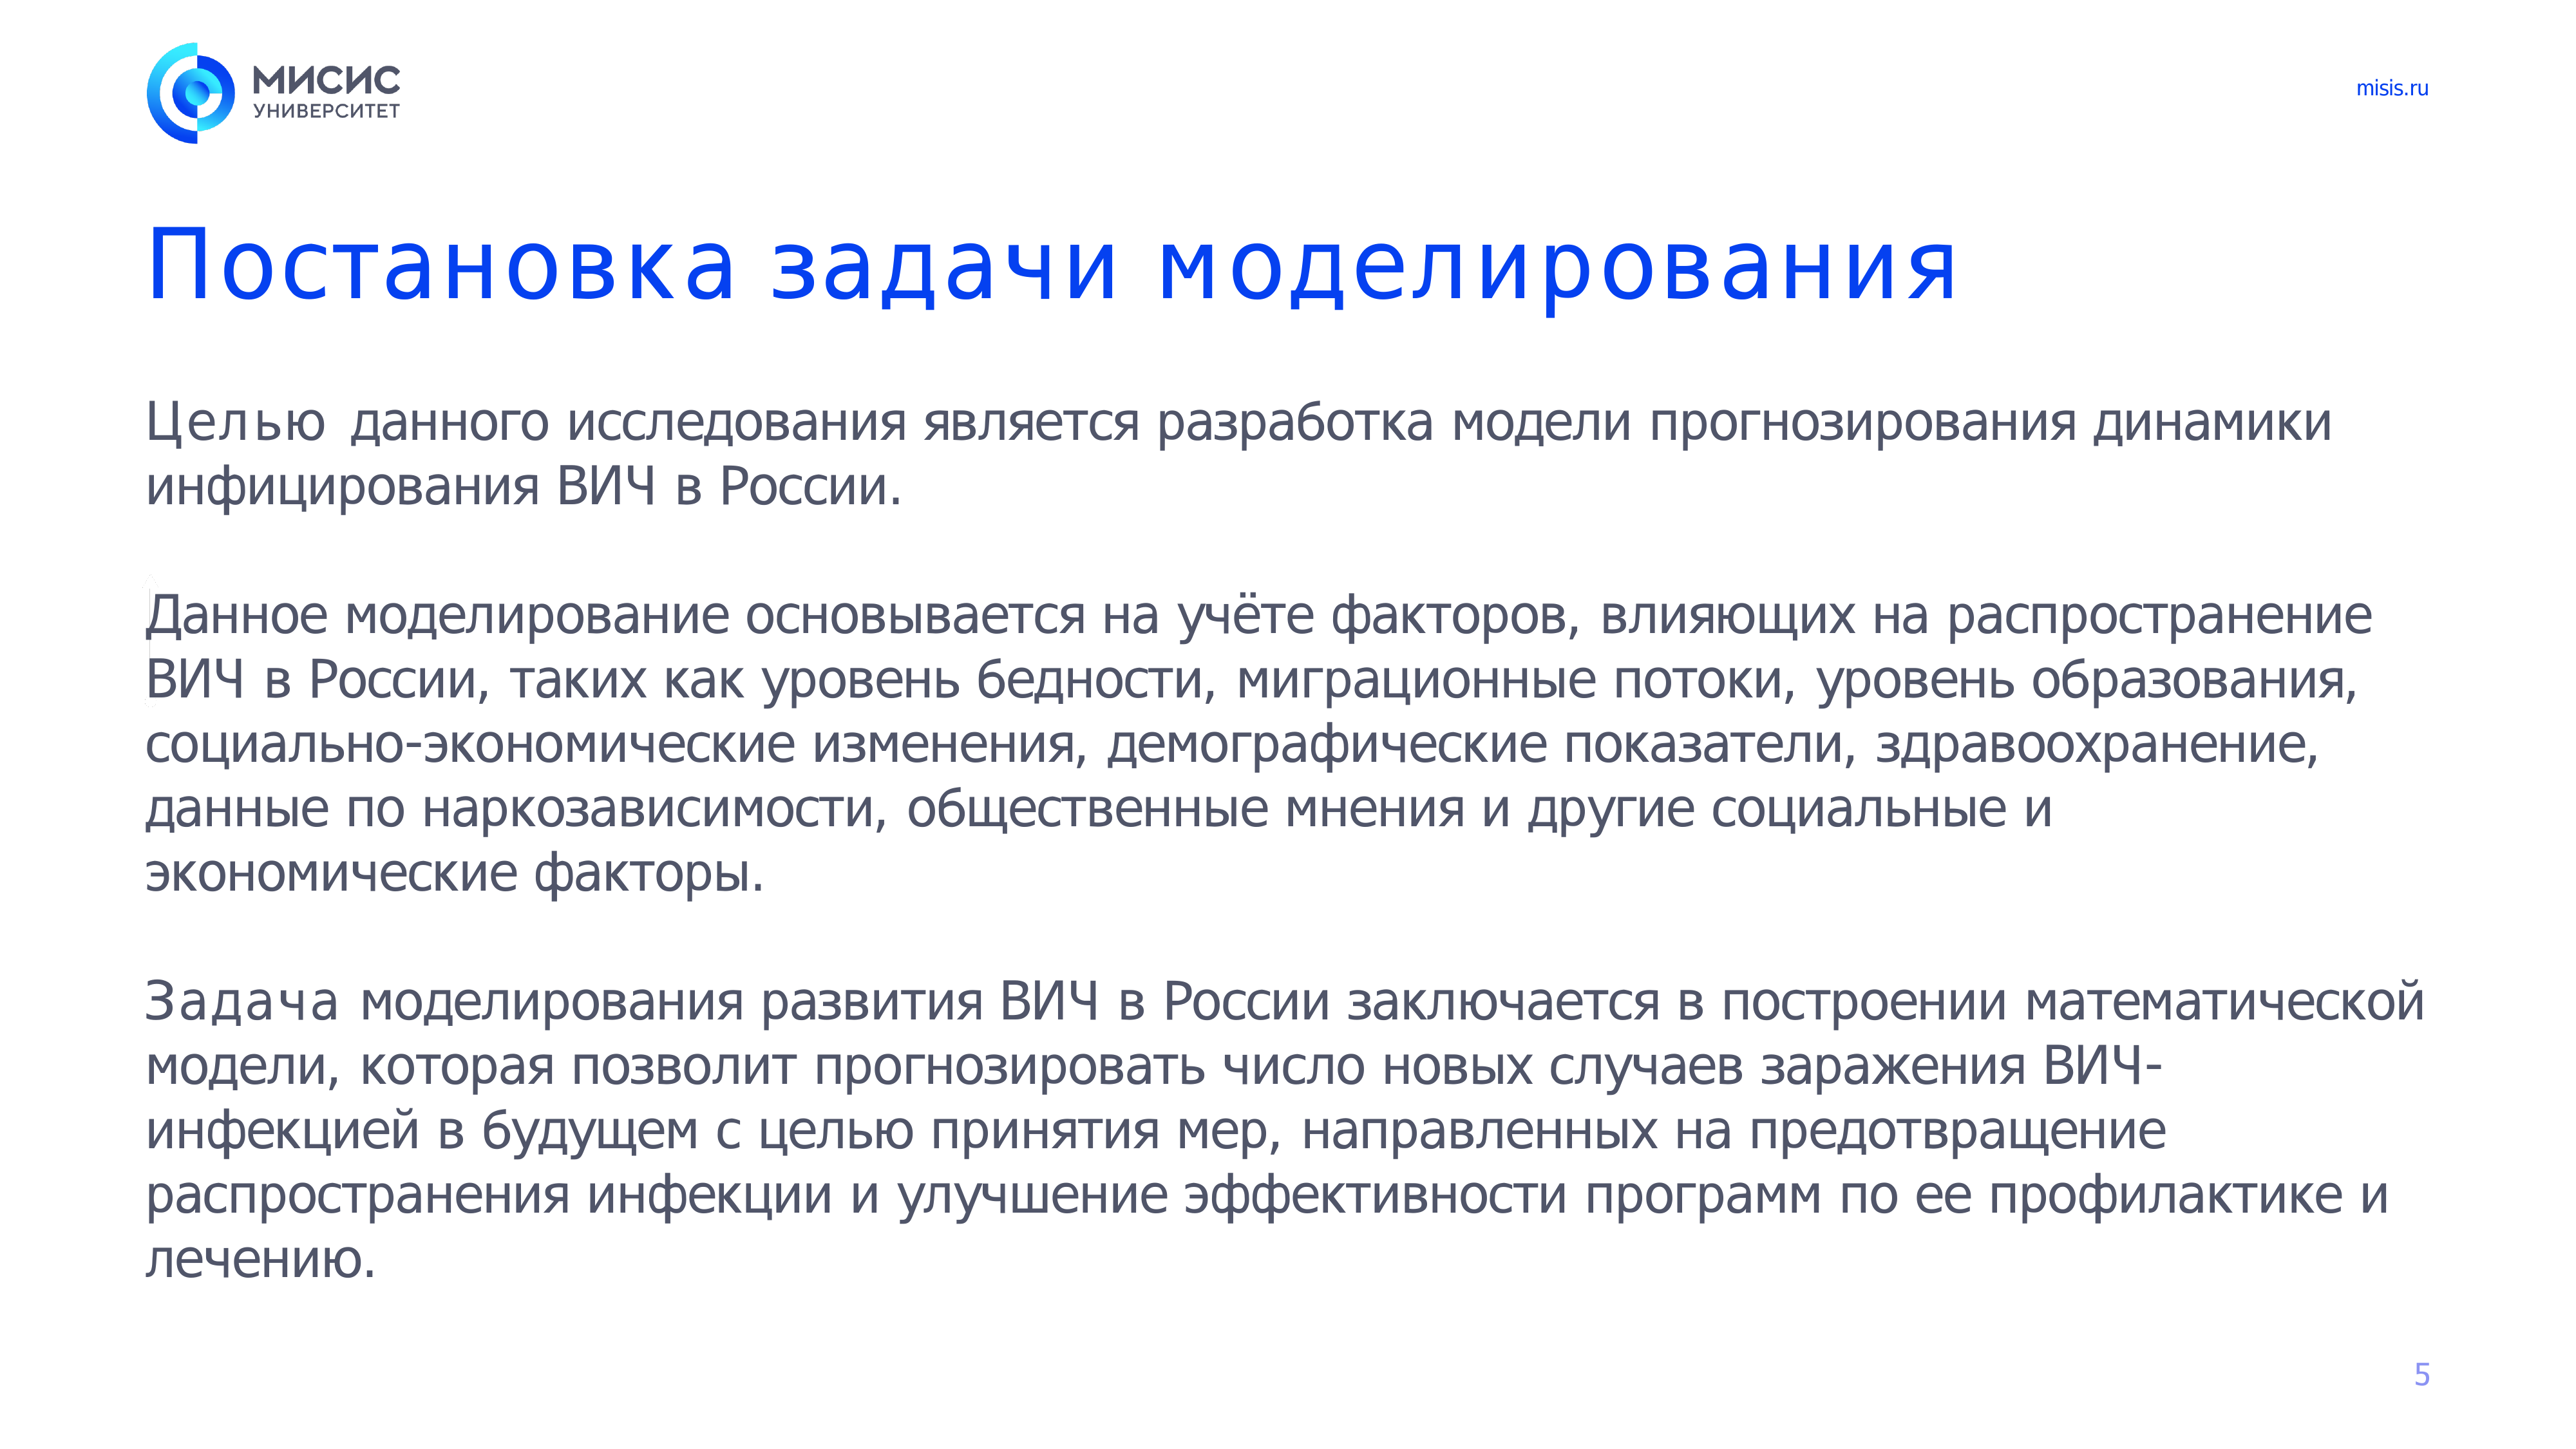

# Постановка задачи моделирования
Целью данного исследования является разработка модели прогнозирования динамики инфицирования ВИЧ в России.

Данное моделирование основывается на учёте факторов, влияющих на распространение ВИЧ в России, таких как уровень бедности, миграционные потоки, уровень образования, социально-экономические изменения, демографические показатели, здравоохранение, данные по наркозависимости, общественные мнения и другие социальные и экономические факторы.

Задача моделирования развития ВИЧ в России заключается в построении математической модели, которая позволит прогнозировать число новых случаев заражения ВИЧ-инфекцией в будущем с целью принятия мер, направленных на предотвращение распространения инфекции и улучшение эффективности программ по ее профилактике и лечению.
5